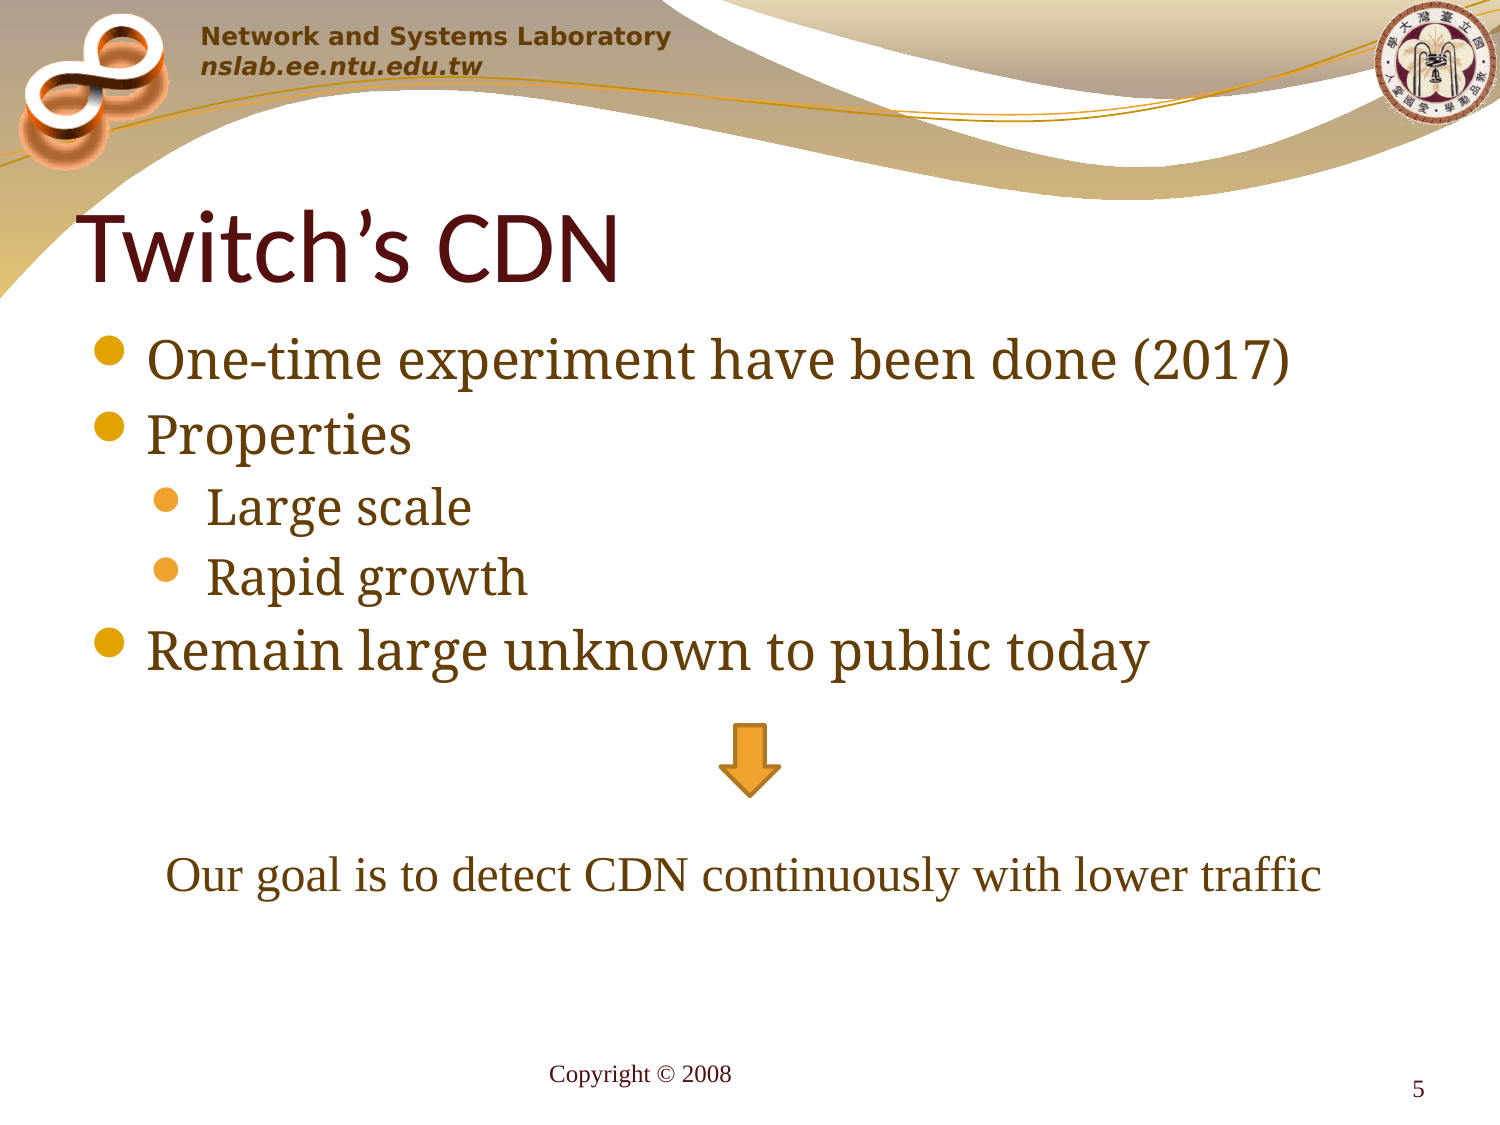

# Twitch’s CDN
One-time experiment have been done (2017)
Properties
Large scale
Rapid growth
Remain large unknown to public today

Our goal is to detect CDN continuously with lower traffic
Copyright © 2008
5